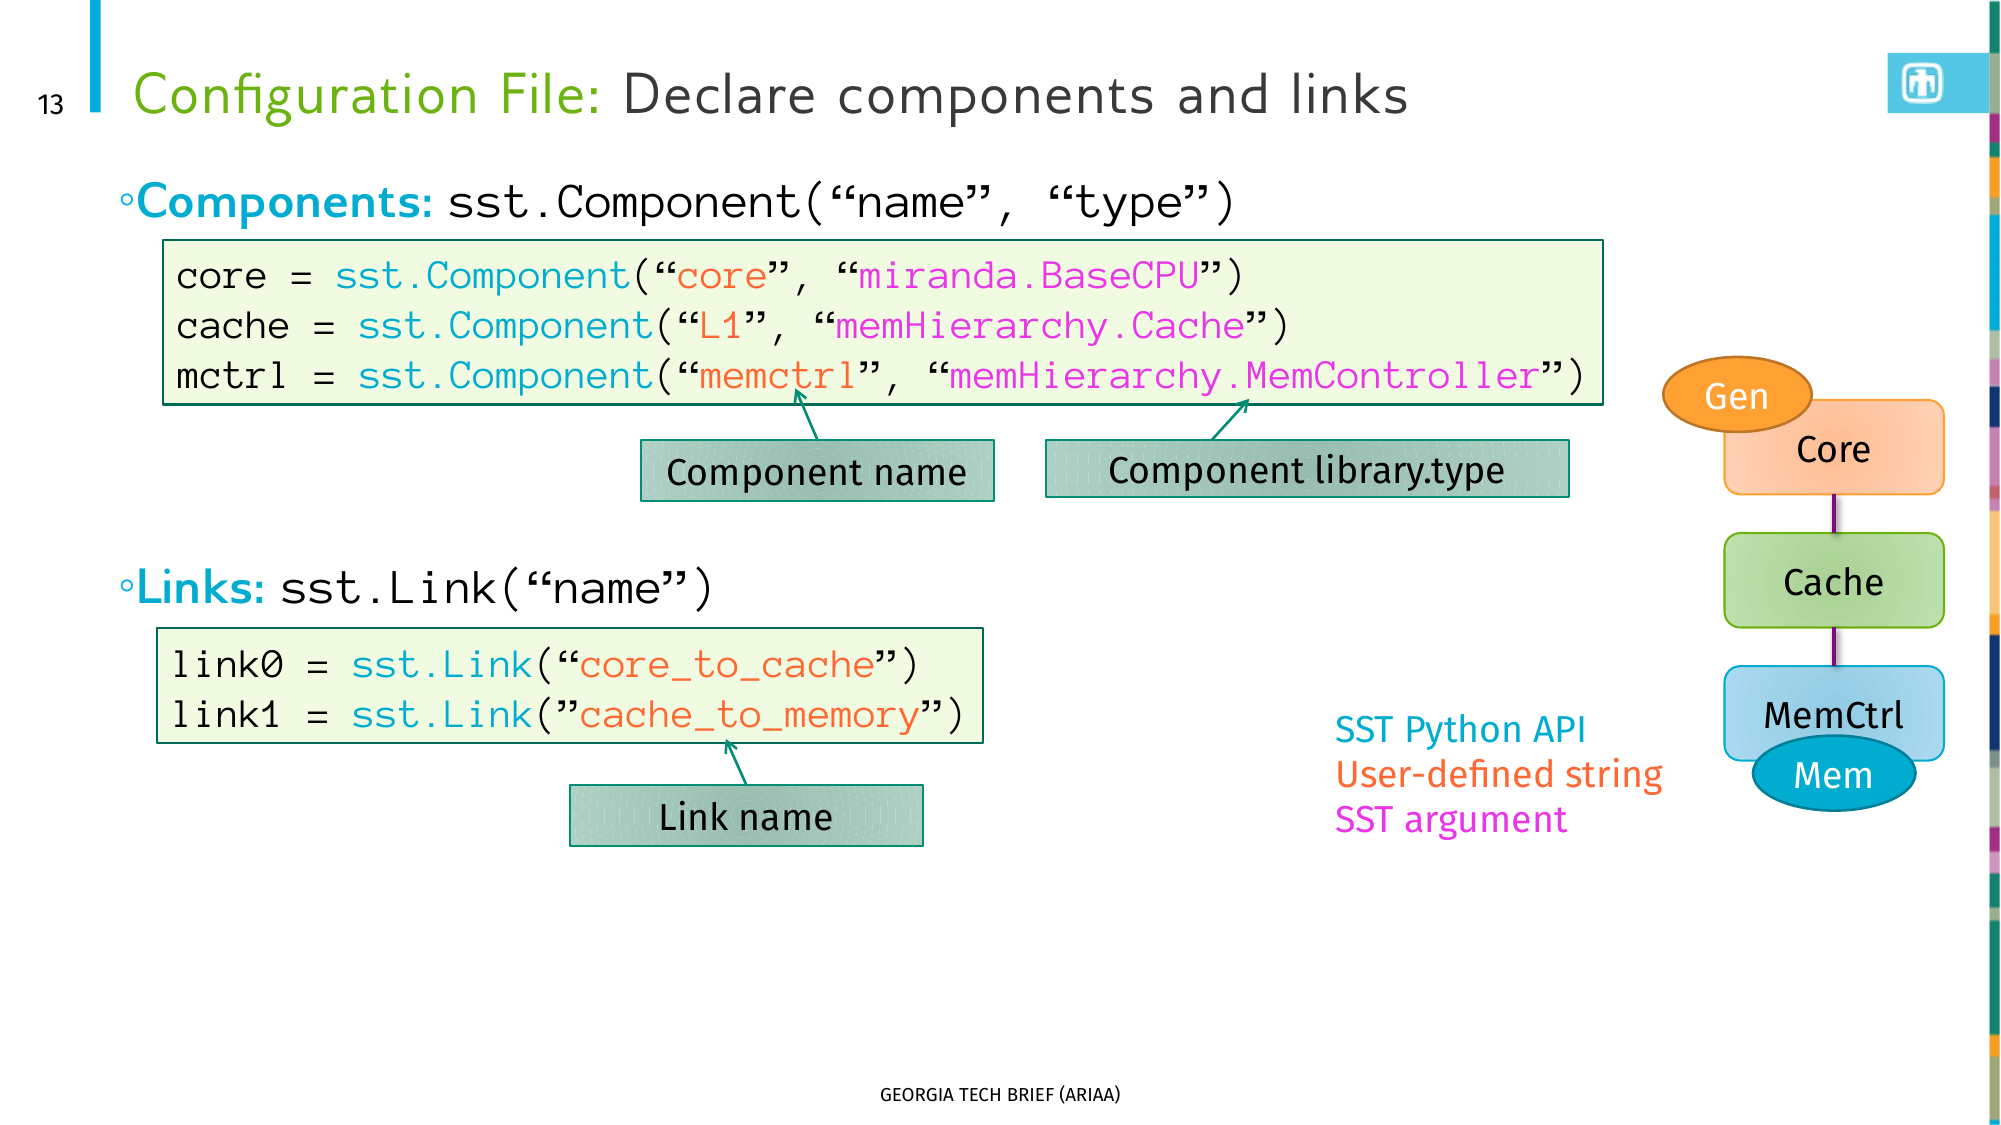

# Configuration File: Declare components and links
13
Components: sst.Component(“name”, “type”)

Links: sst.Link(“name”)

core = sst.Component(“core”, “miranda.BaseCPU”)
cache = sst.Component(“L1”, “memHierarchy.Cache”)
mctrl = sst.Component(“memctrl”, “memHierarchy.MemController”)
Gen
Core
Cache
MemCtrl
Component library.type
Component name
link0 = sst.Link(“core_to_cache”)
link1 = sst.Link(”cache_to_memory”)
SST Python API
User-defined string
SST argument
Mem
Link name
Georgia Tech Brief (ARIAA)